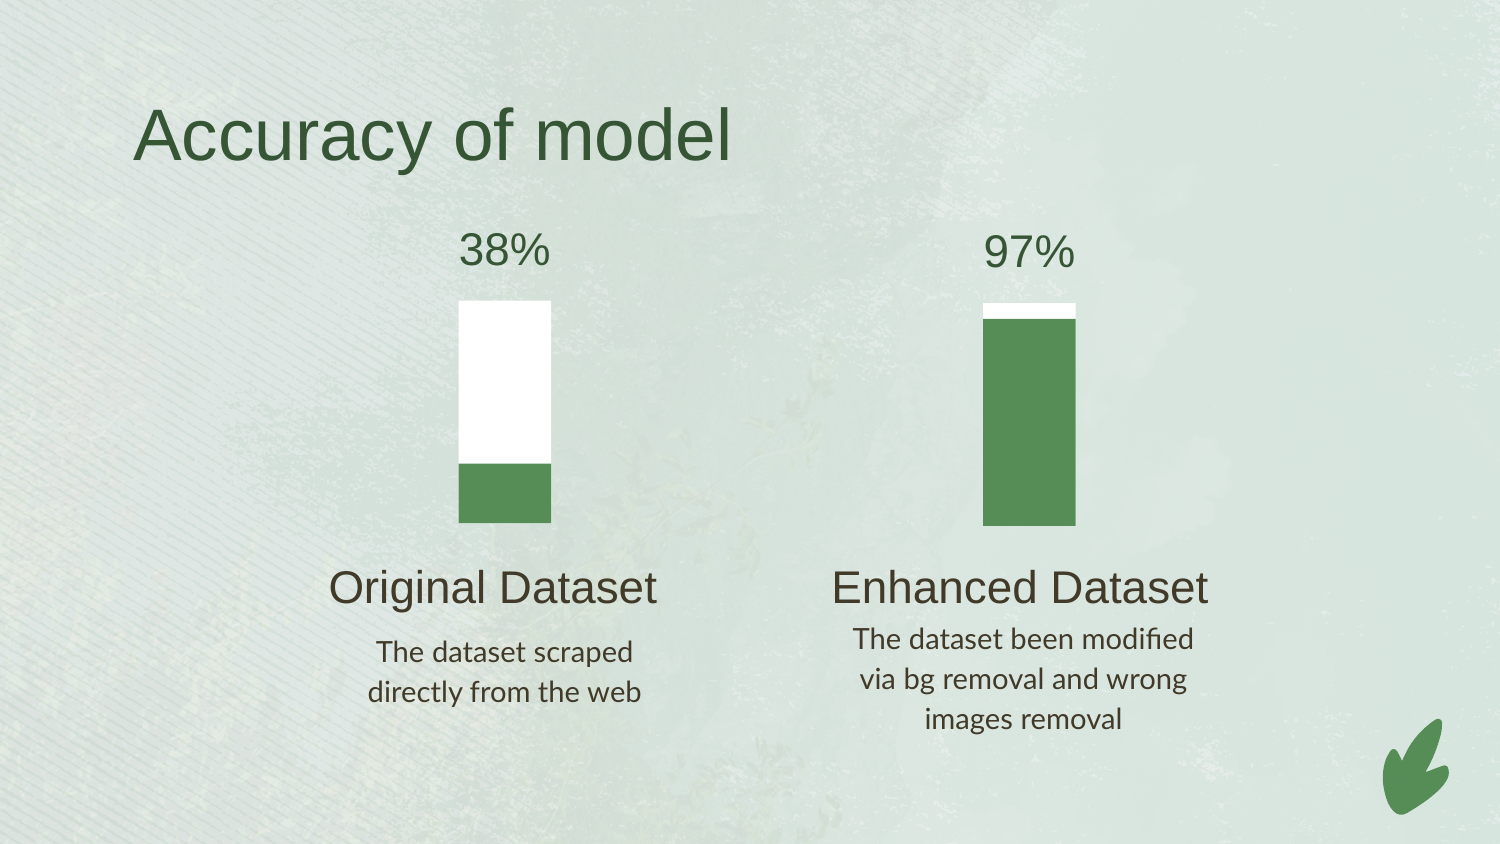

# Accuracy of model
38%
97%

Original Dataset
Enhanced Dataset
The dataset been modified via bg removal and wrong images removal
The dataset scraped directly from the web